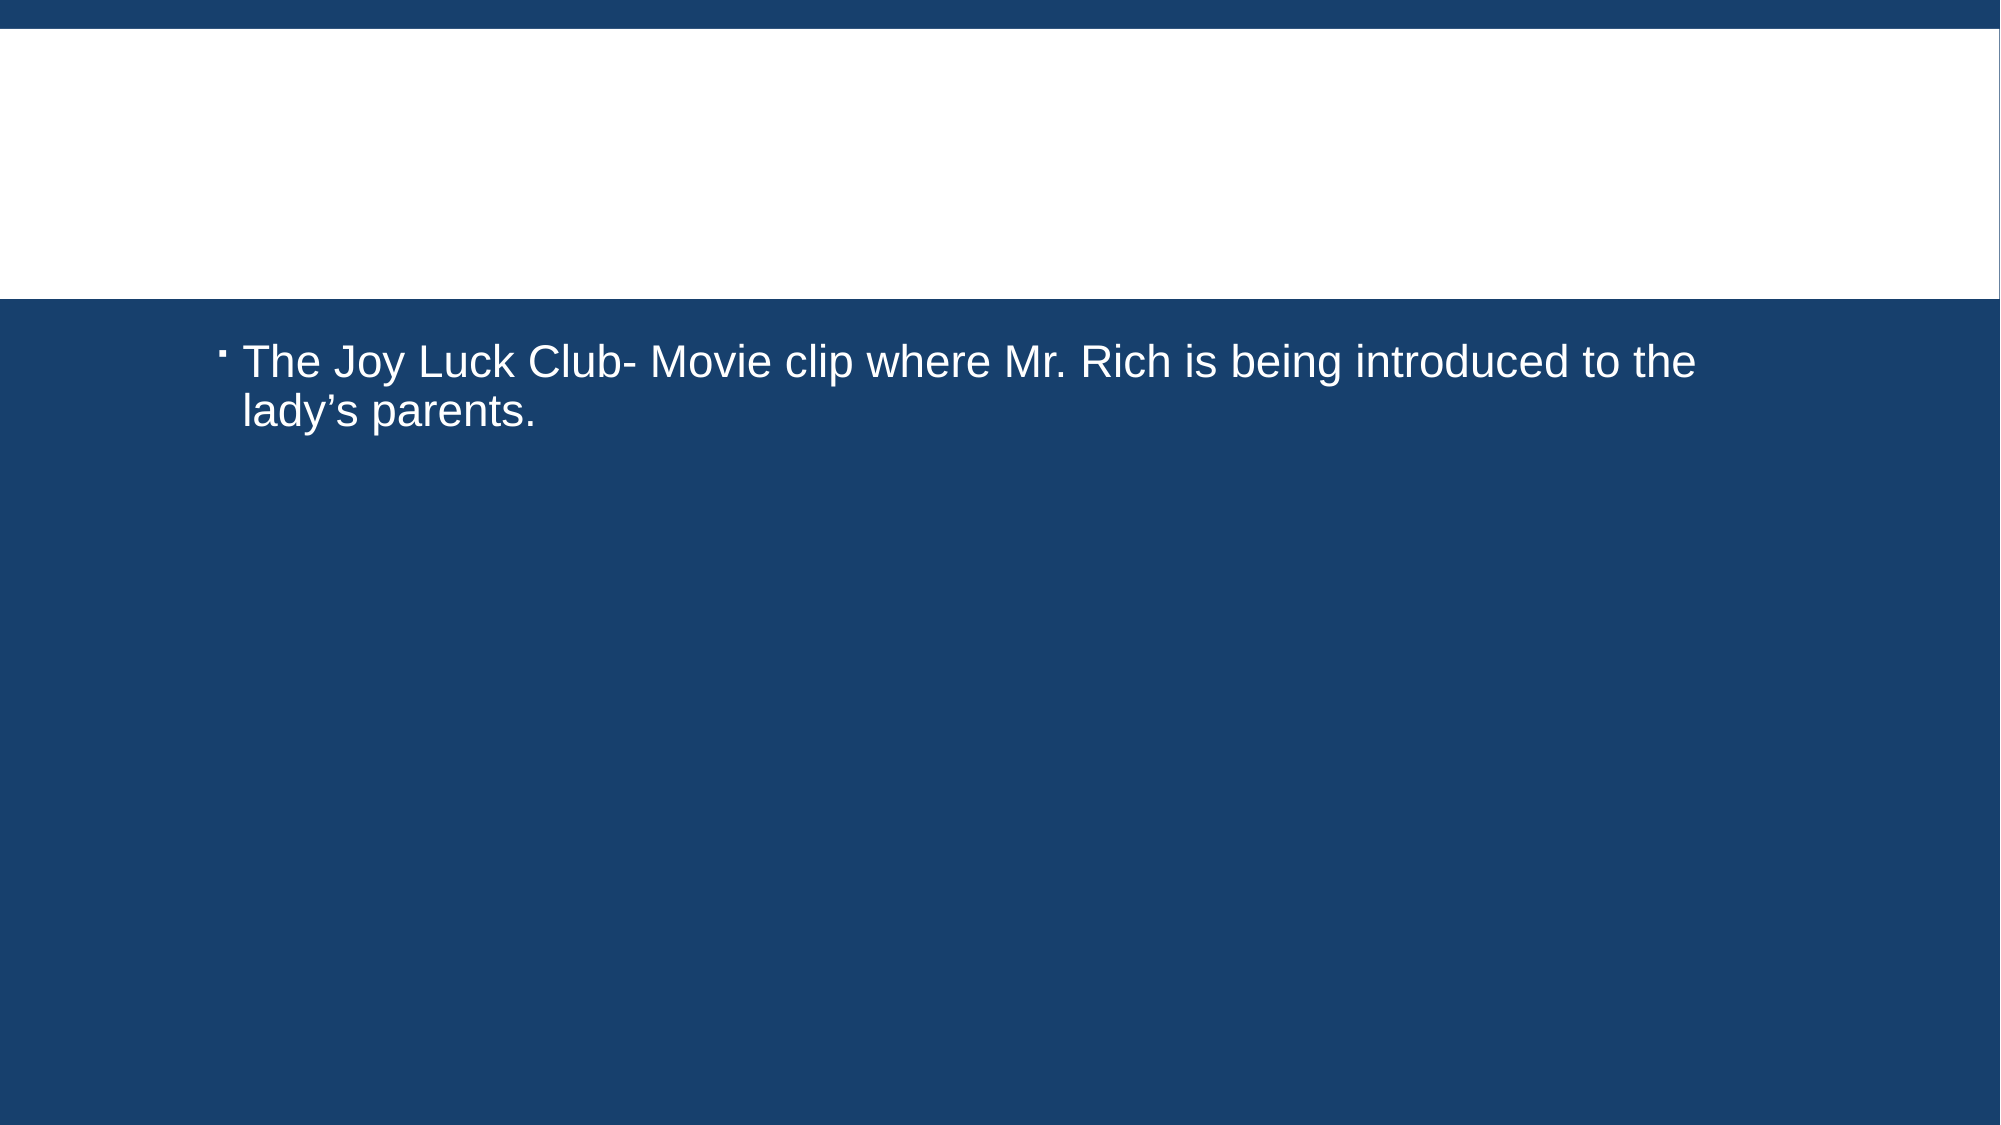

#
The Joy Luck Club- Movie clip where Mr. Rich is being introduced to the lady’s parents.